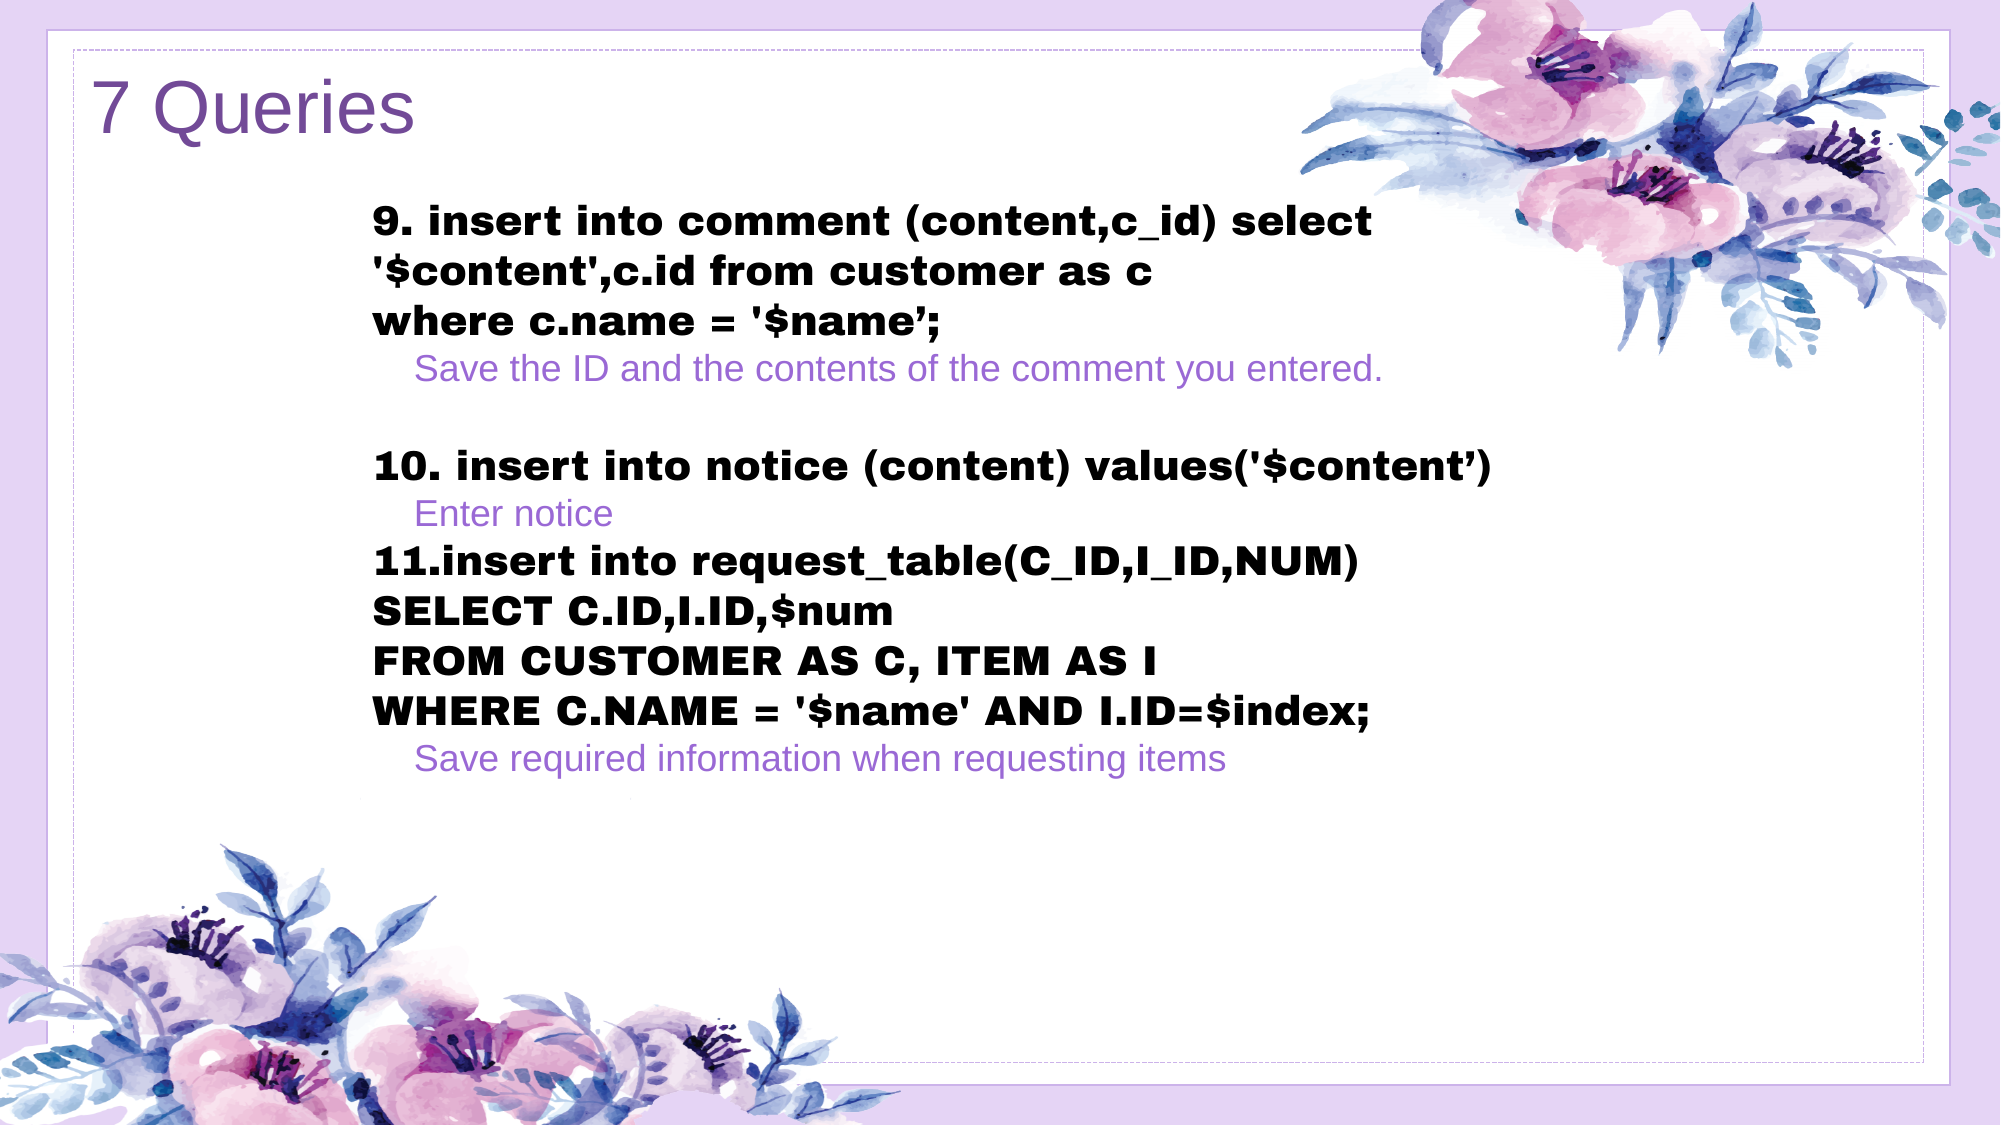

7 Queries
9. insert into comment (content,c_id) select '$content',c.id from customer as c
where c.name = '$name’;
    Save the ID and the contents of the comment you entered.

10. insert into notice (content) values('$content’)
    Enter notice
11.insert into request_table(C_ID,I_ID,NUM)
SELECT C.ID,I.ID,$num
FROM CUSTOMER AS C, ITEM AS I
WHERE C.NAME = '$name' AND I.ID=$index;
    Save required information when requesting items